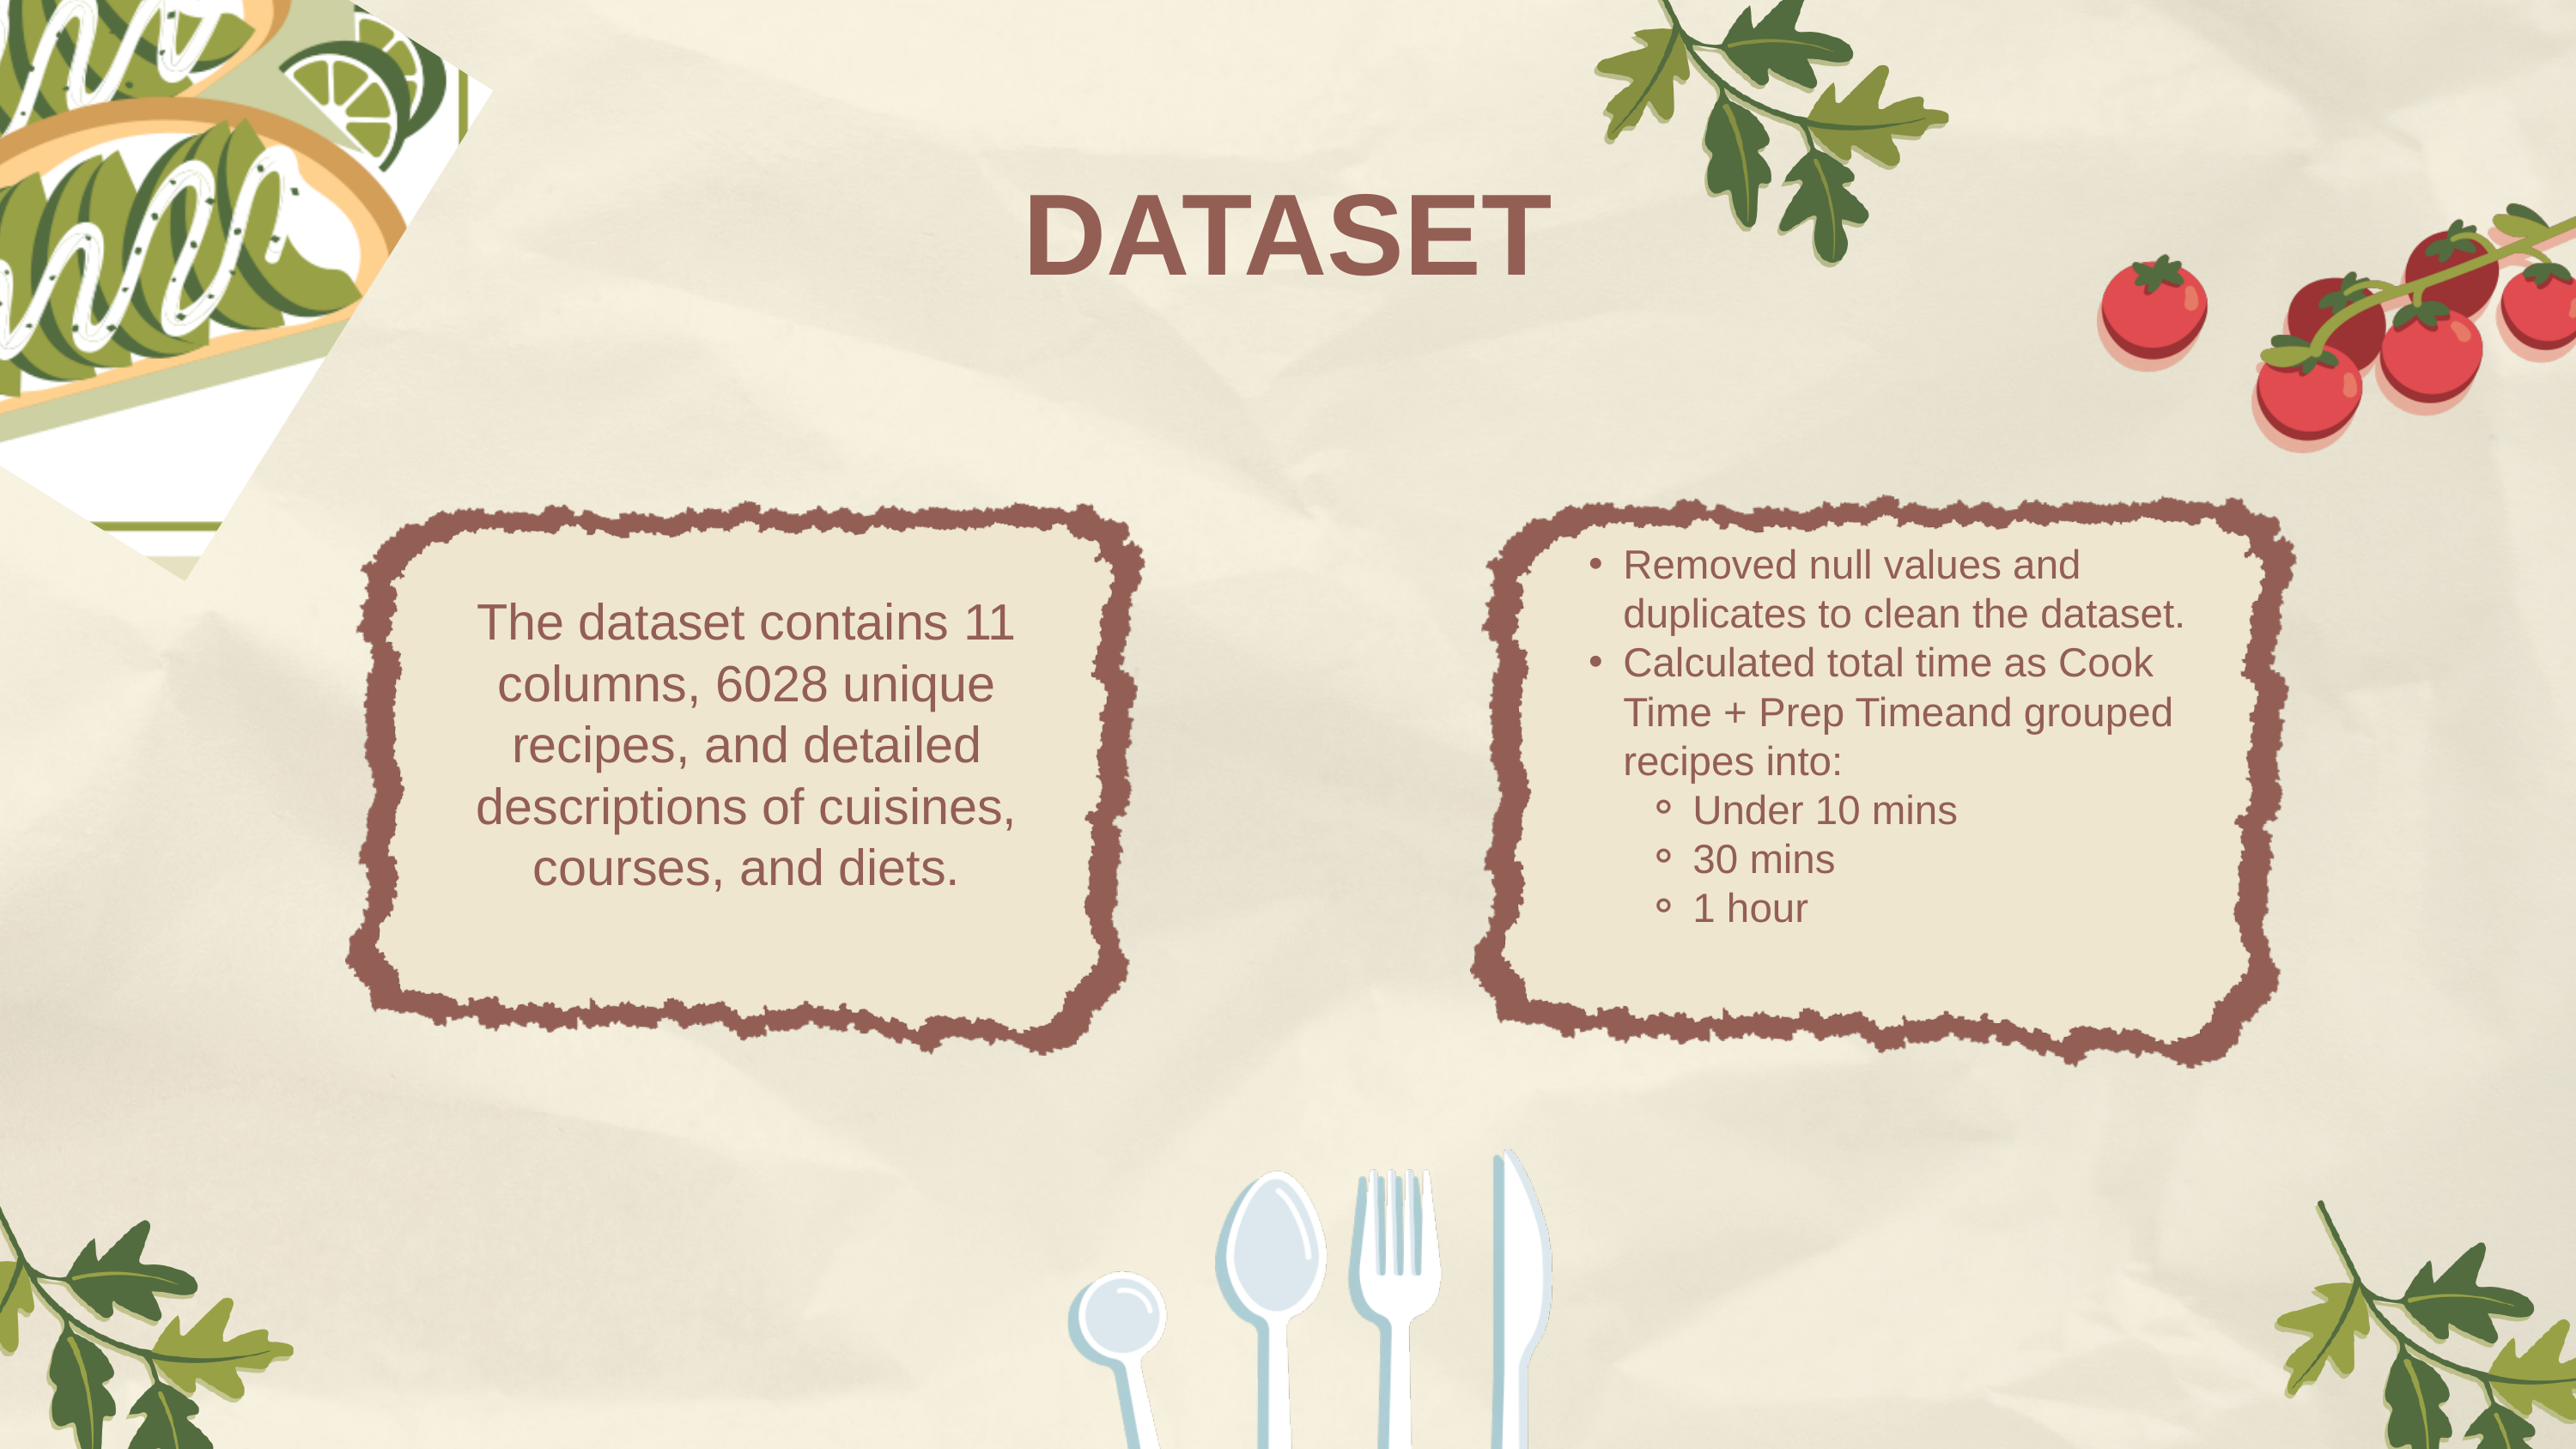

DATASET

Removed null values and duplicates to clean the dataset.
Calculated total time as Cook Time + Prep Timeand grouped recipes into:
Under 10 mins
30 mins
1 hour

The dataset contains 11 columns, 6028 unique recipes, and detailed descriptions of cuisines, courses, and diets.